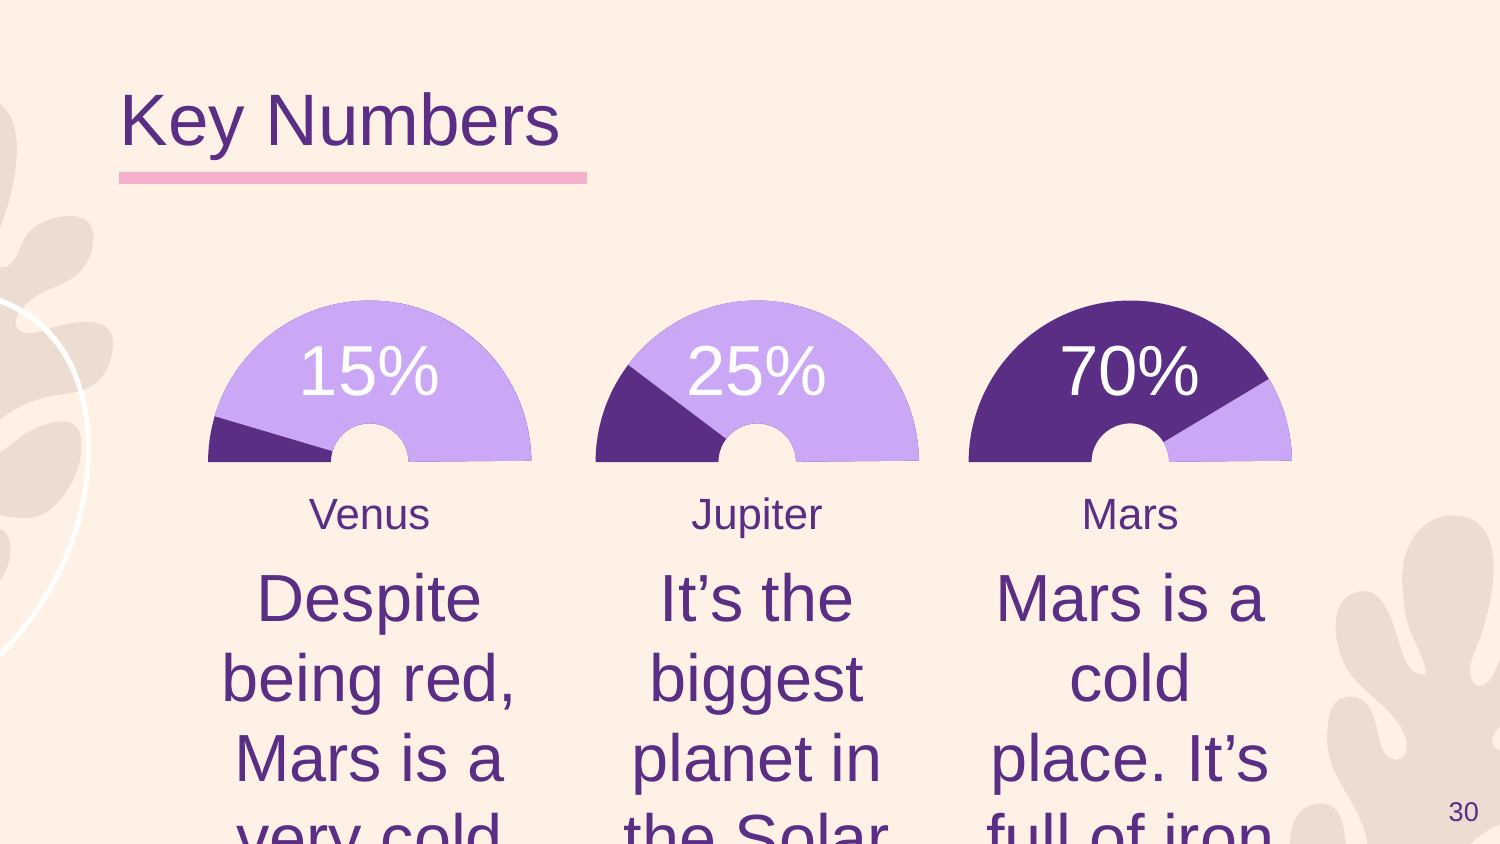

# Key Numbers
15%
25%
70%

Venus
Jupiter
Mars
Despite being red, Mars is a very cold place. It’s full of iron oxide dust
It’s the biggest planet in the Solar System and also the fourth-brightest

Mars is a cold place. It’s full of iron oxide dust, which gives the
planet its reddish cast

30